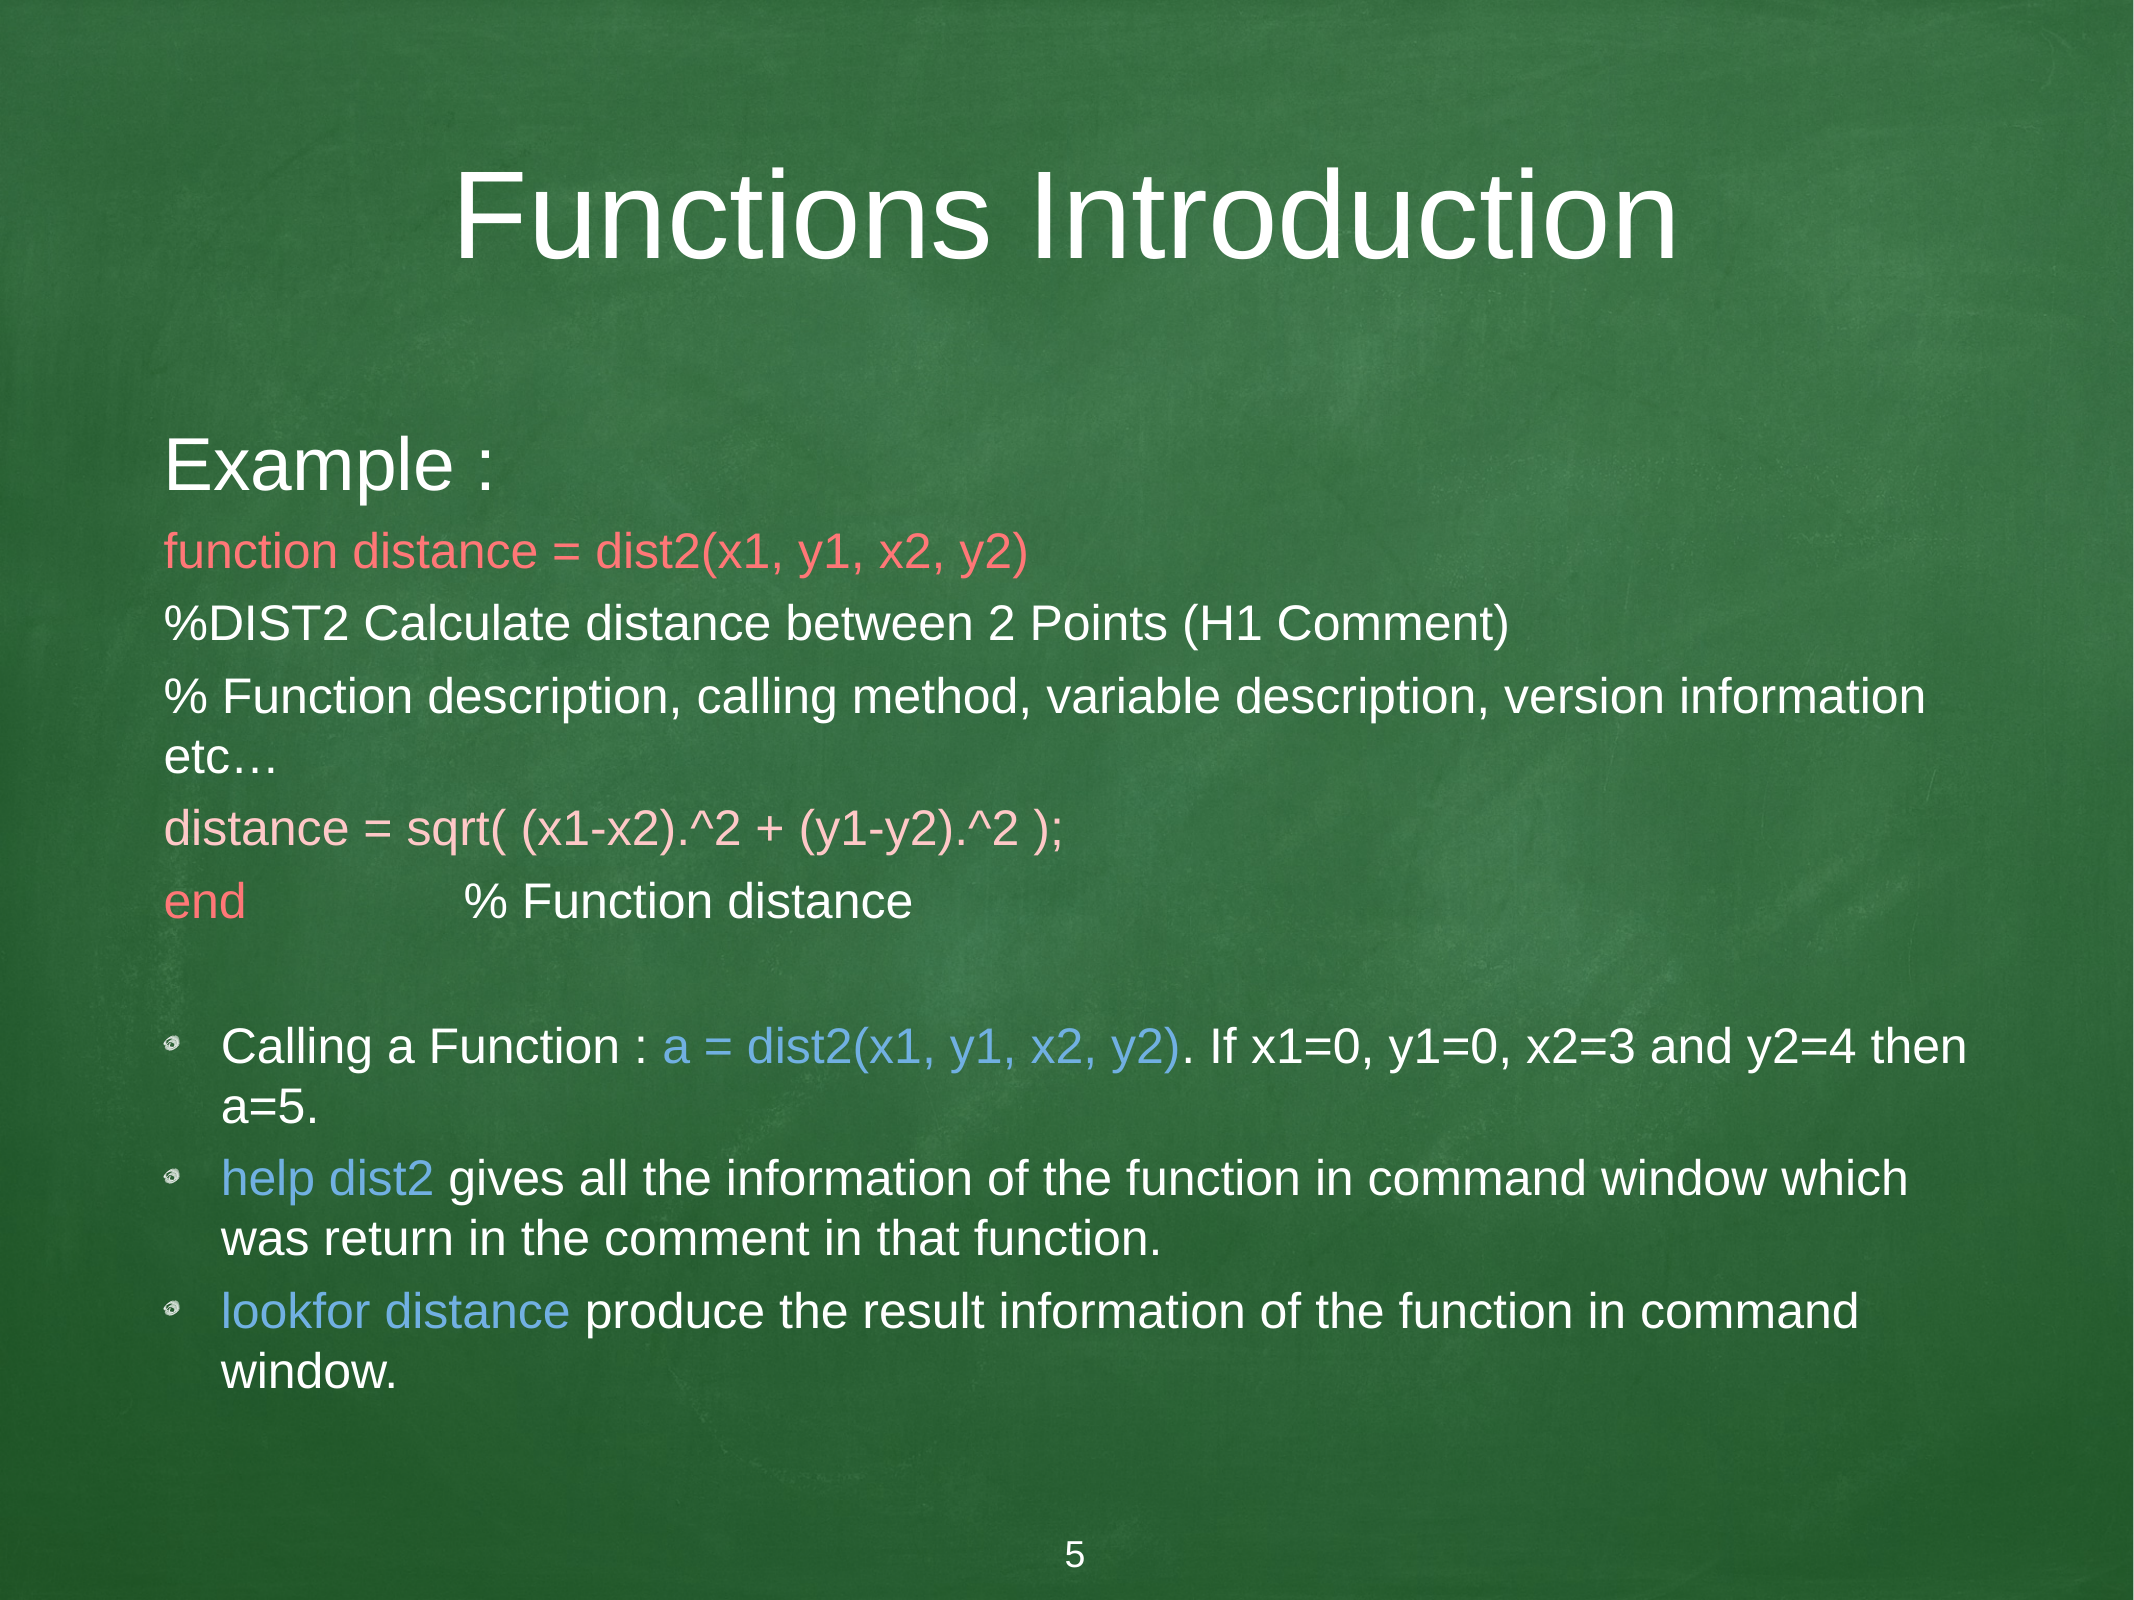

# Functions Introduction
Example :
function distance = dist2(x1, y1, x2, y2)
%DIST2 Calculate distance between 2 Points (H1 Comment)
% Function description, calling method, variable description, version information etc…
distance = sqrt( (x1-x2).^2 + (y1-y2).^2 );
end		% Function distance

Calling a Function : a = dist2(x1, y1, x2, y2). If x1=0, y1=0, x2=3 and y2=4 then a=5.
help dist2 gives all the information of the function in command window which was return in the comment in that function.
lookfor distance produce the result information of the function in command window.
5